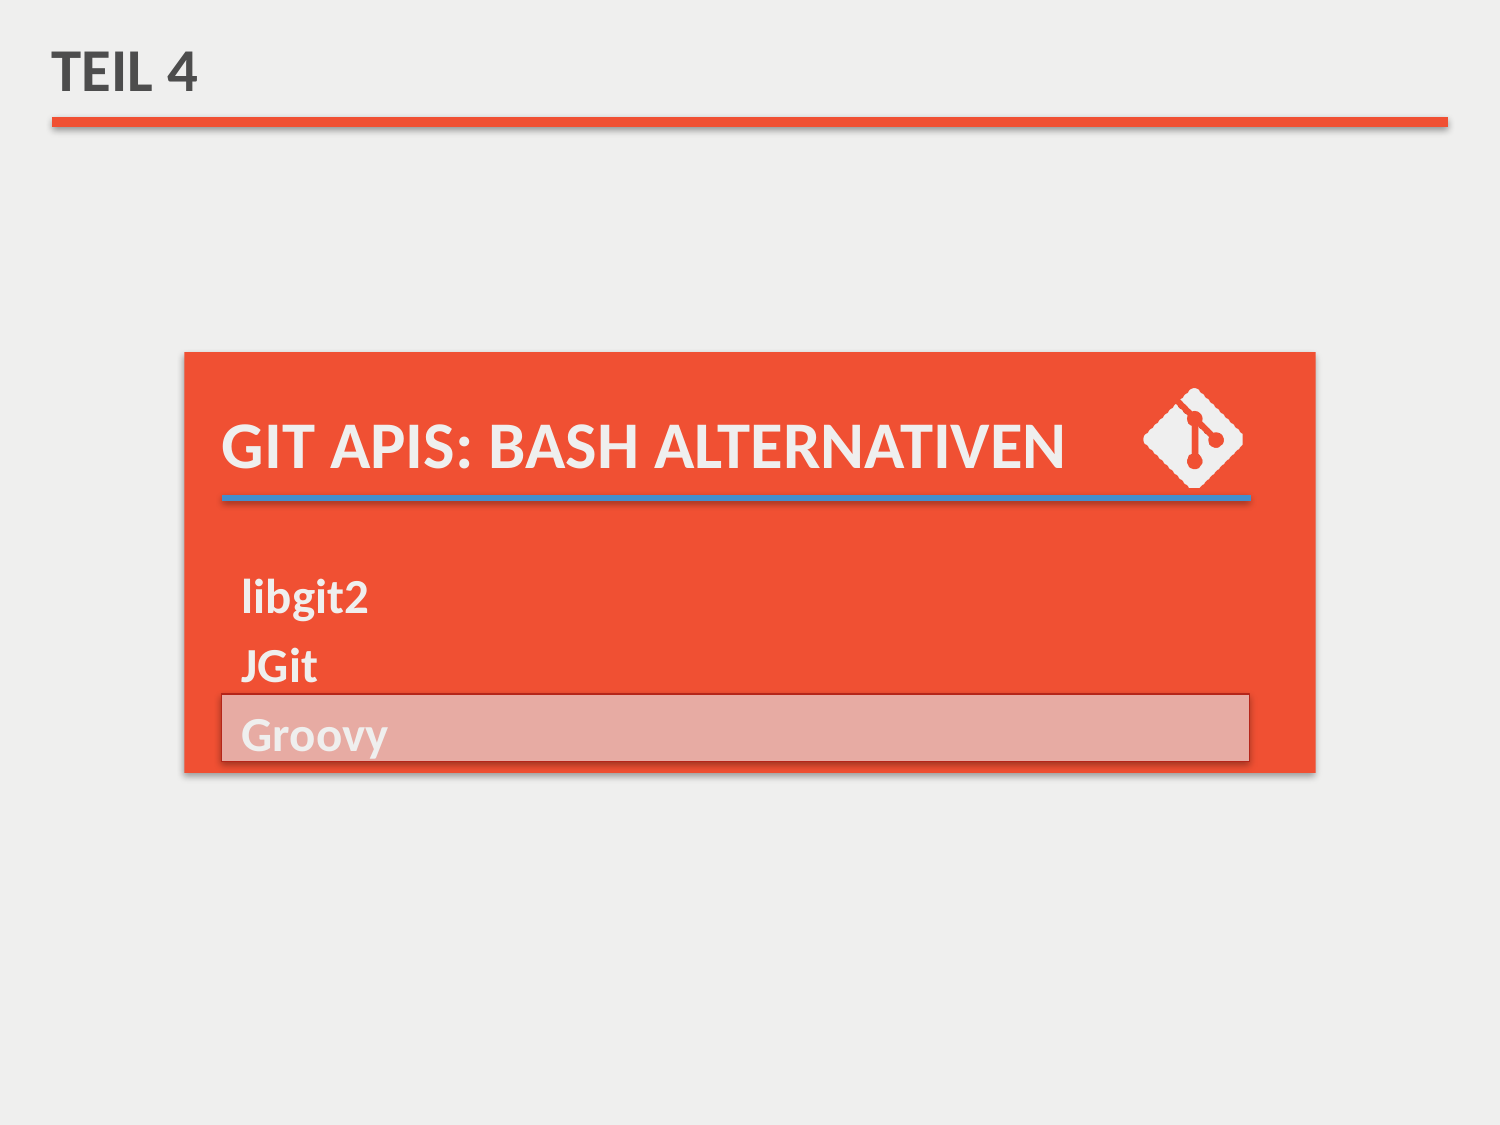

# TEIL 4
GIT APIS: BASH ALTERNATIVEN
libgit2
JGit
Groovy